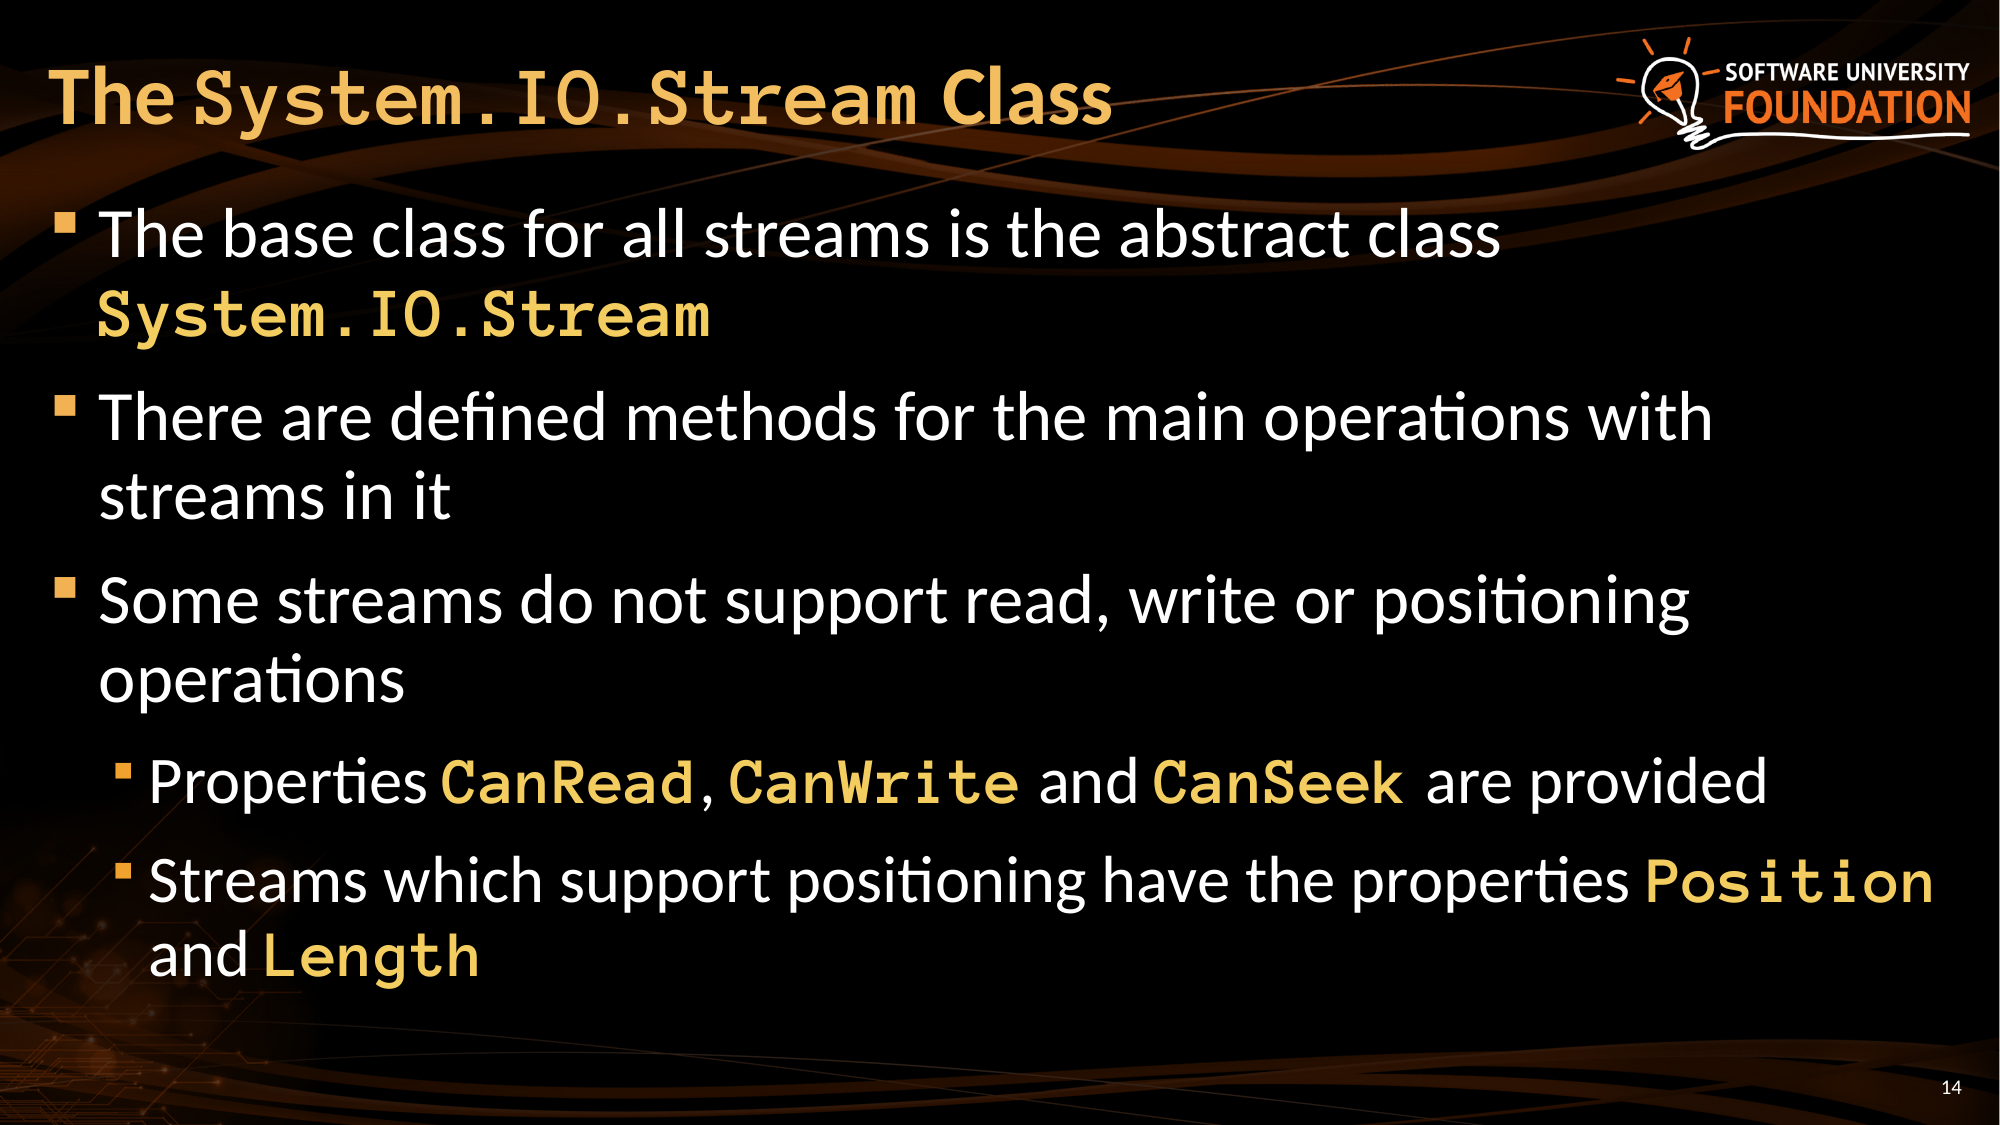

# The System.IO.Stream Class
The base class for all streams is the abstract class System.IO.Stream
There are defined methods for the main operations with streams in it
Some streams do not support read, write or positioning operations
Properties CanRead, CanWrite and CanSeek are provided
Streams which support positioning have the properties Position and Length
14